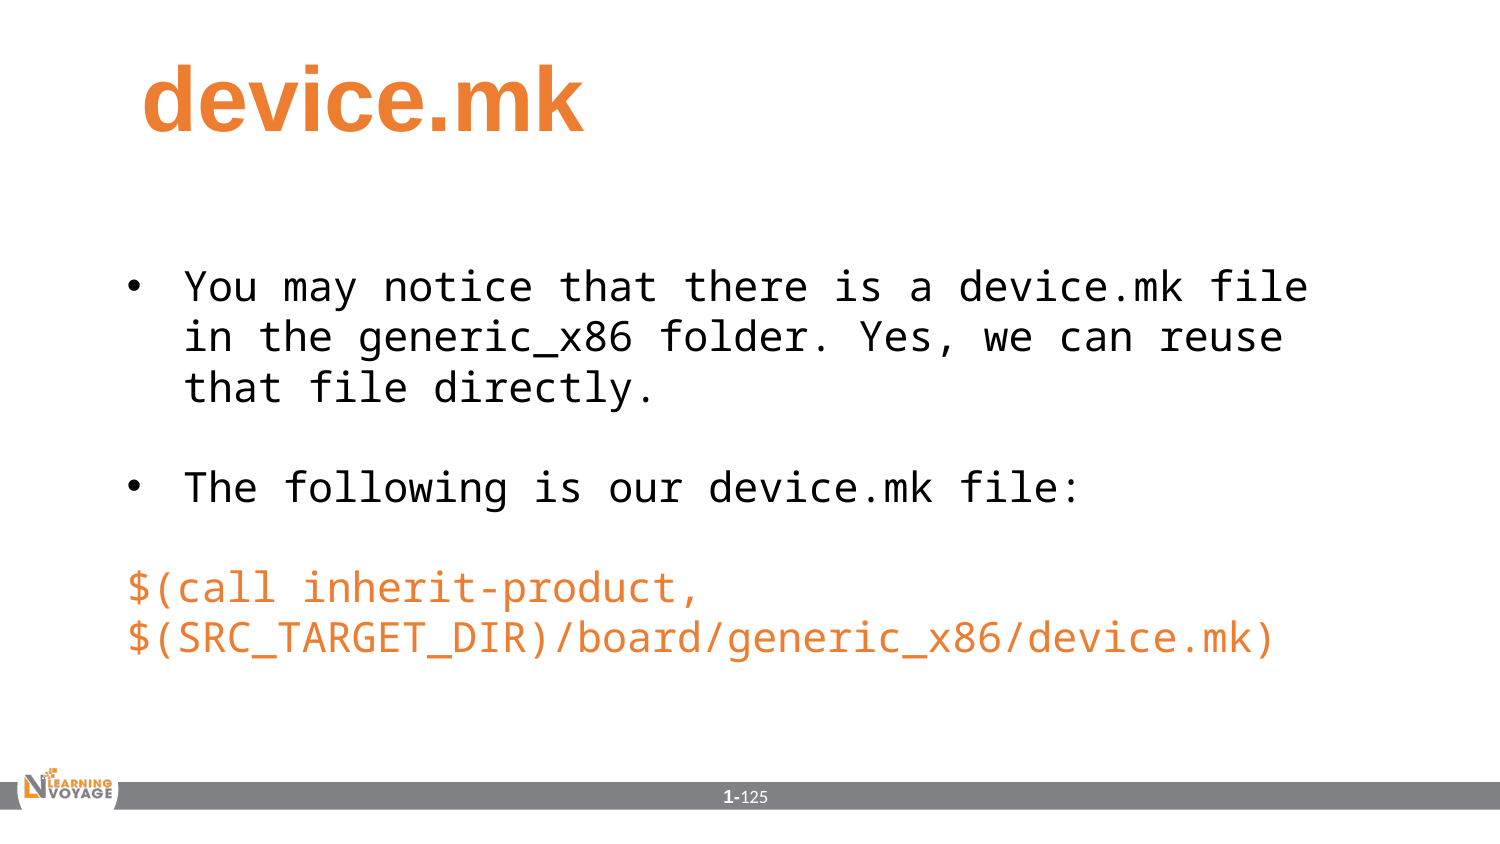

device.mk
You may notice that there is a device.mk file in the generic_x86 folder. Yes, we can reuse that file directly.

The following is our device.mk file:

$(call inherit-product, $(SRC_TARGET_DIR)/board/generic_x86/device.mk)
1-125